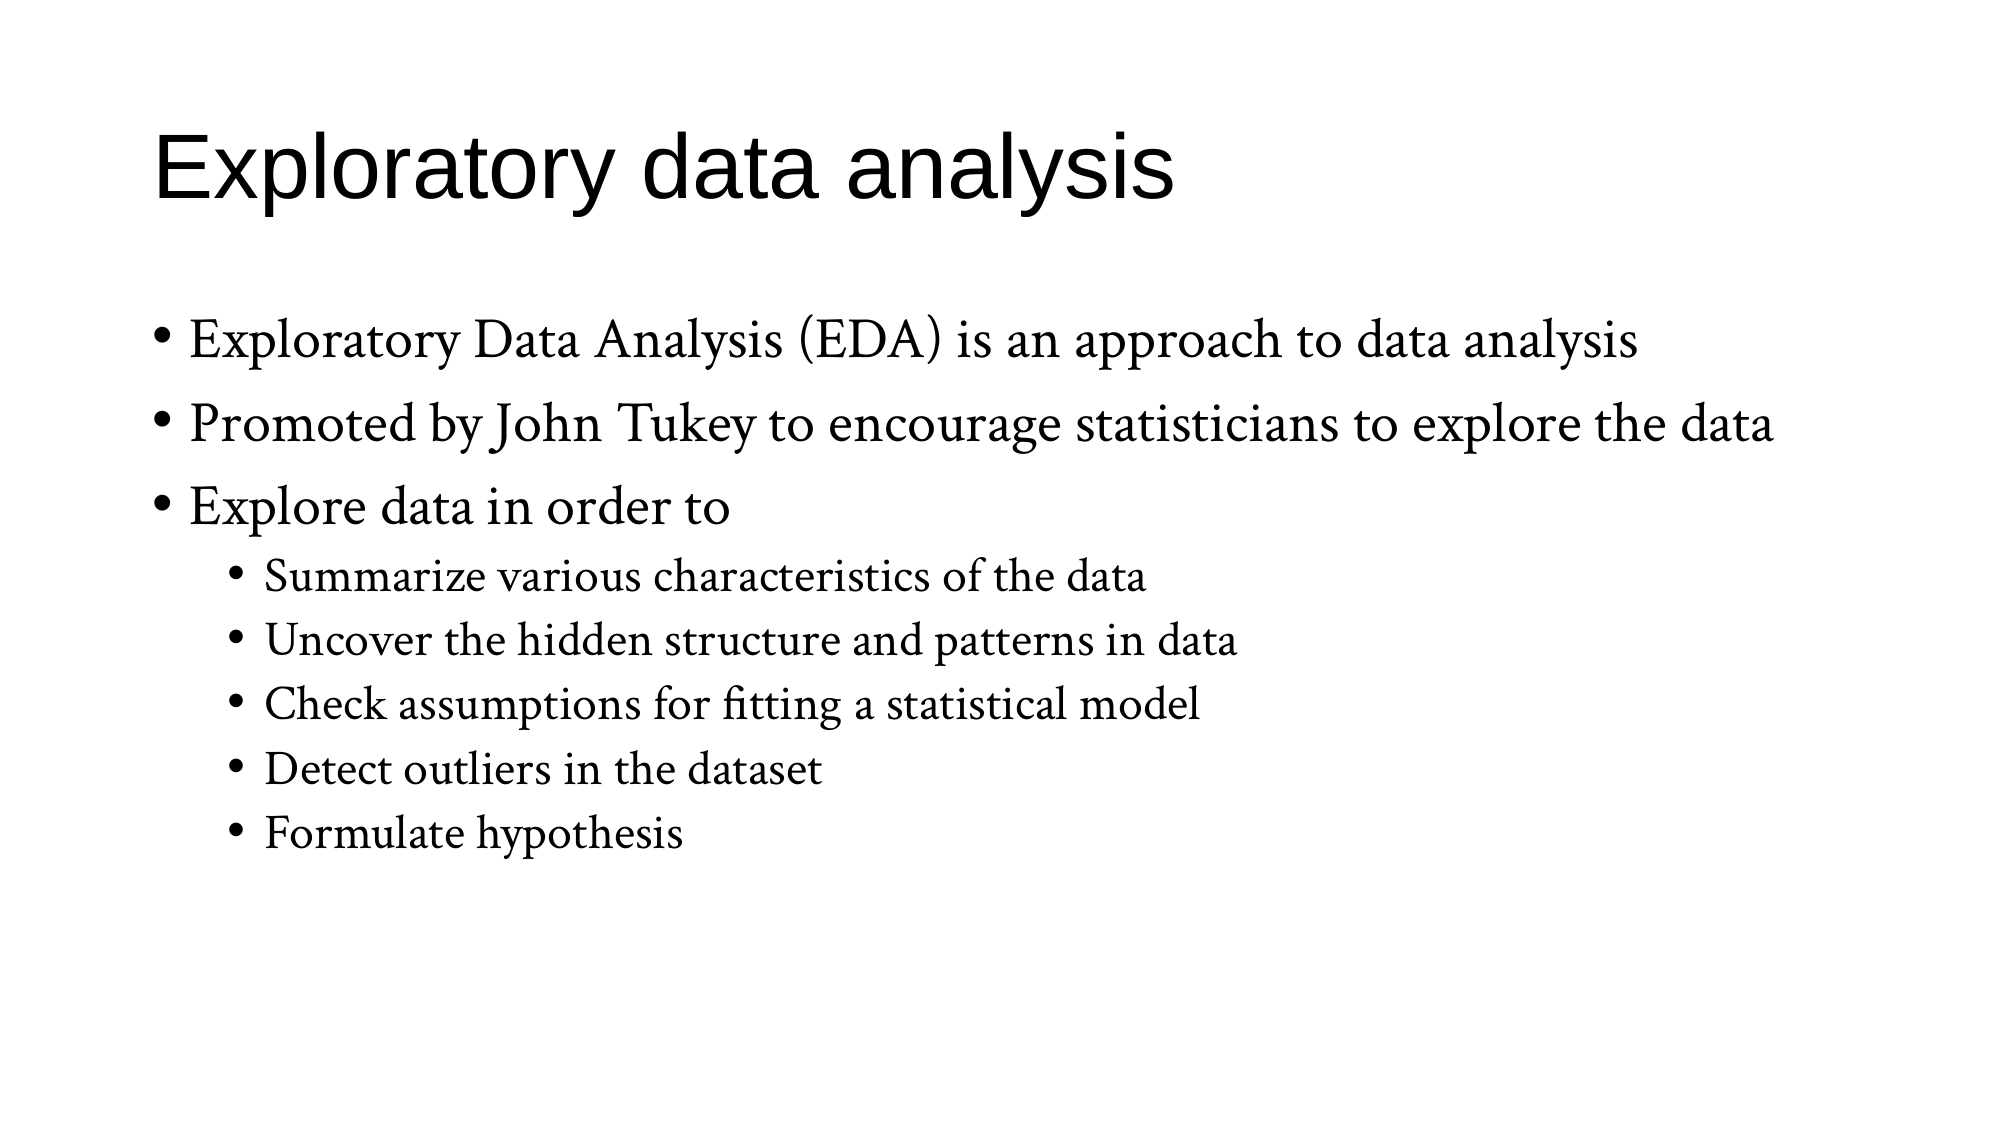

# Exploratory data analysis
Exploratory Data Analysis (EDA) is an approach to data analysis
Promoted by John Tukey to encourage statisticians to explore the data
Explore data in order to
Summarize various characteristics of the data
Uncover the hidden structure and patterns in data
Check assumptions for fitting a statistical model
Detect outliers in the dataset
Formulate hypothesis